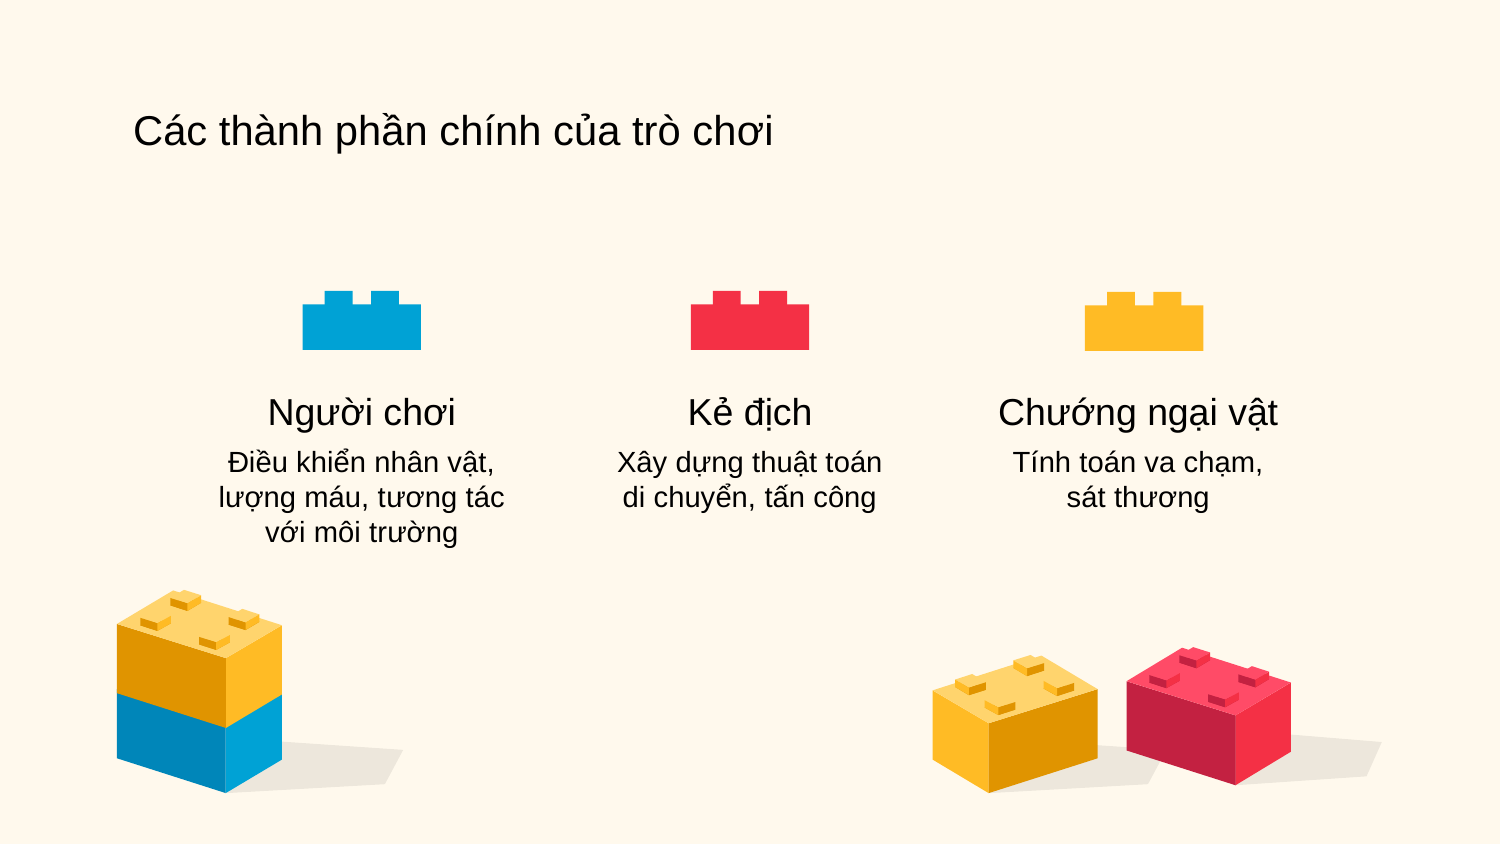

# Các thành phần chính của trò chơi

Người chơi
Kẻ địch
Chướng ngại vật
Điều khiển nhân vật, lượng máu, tương tác với môi trường
Xây dựng thuật toán di chuyển, tấn công
Tính toán va chạm, sát thương